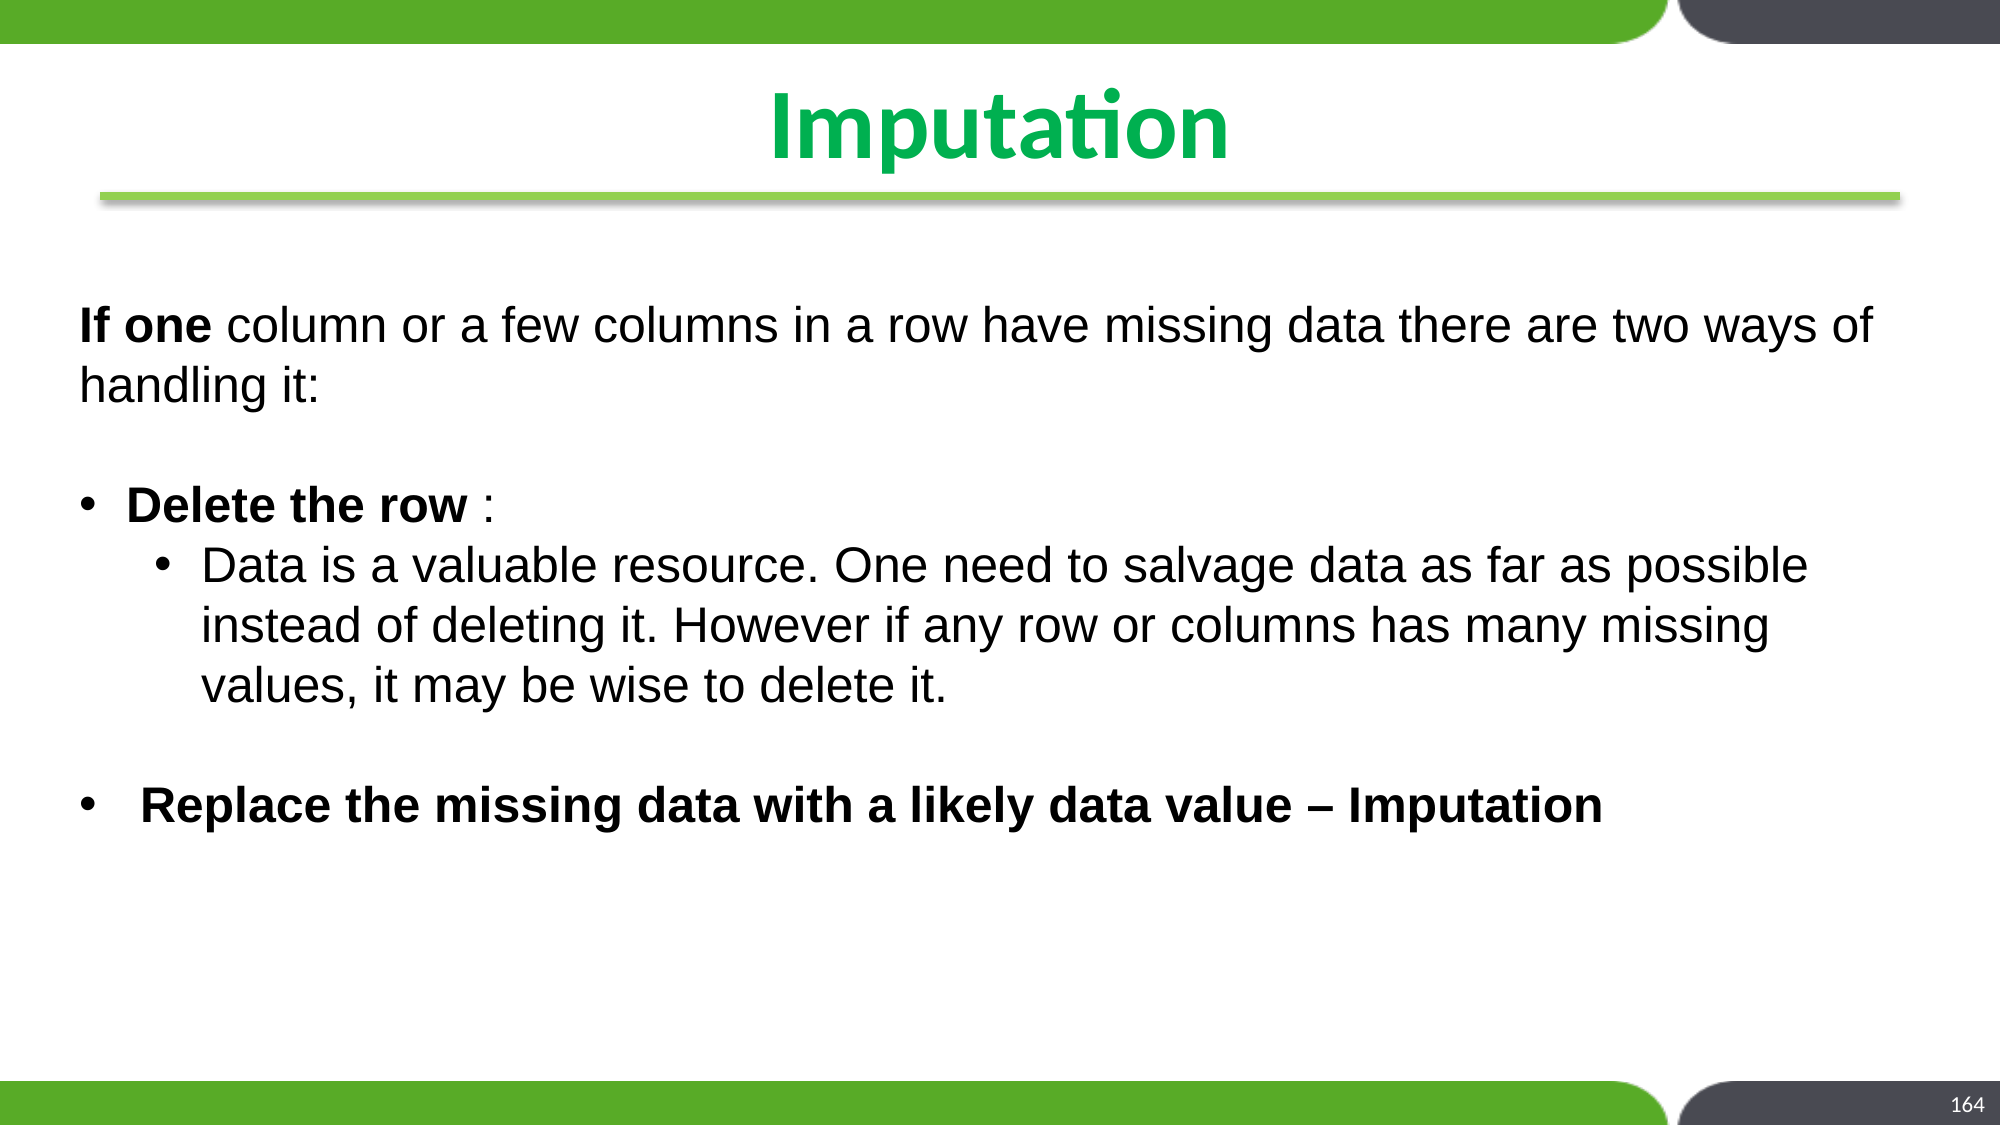

# Imputation
If one column or a few columns in a row have missing data there are two ways of handling it:

Delete the row :
Data is a valuable resource. One need to salvage data as far as possible instead of deleting it. However if any row or columns has many missing values, it may be wise to delete it.

 Replace the missing data with a likely data value – Imputation
164